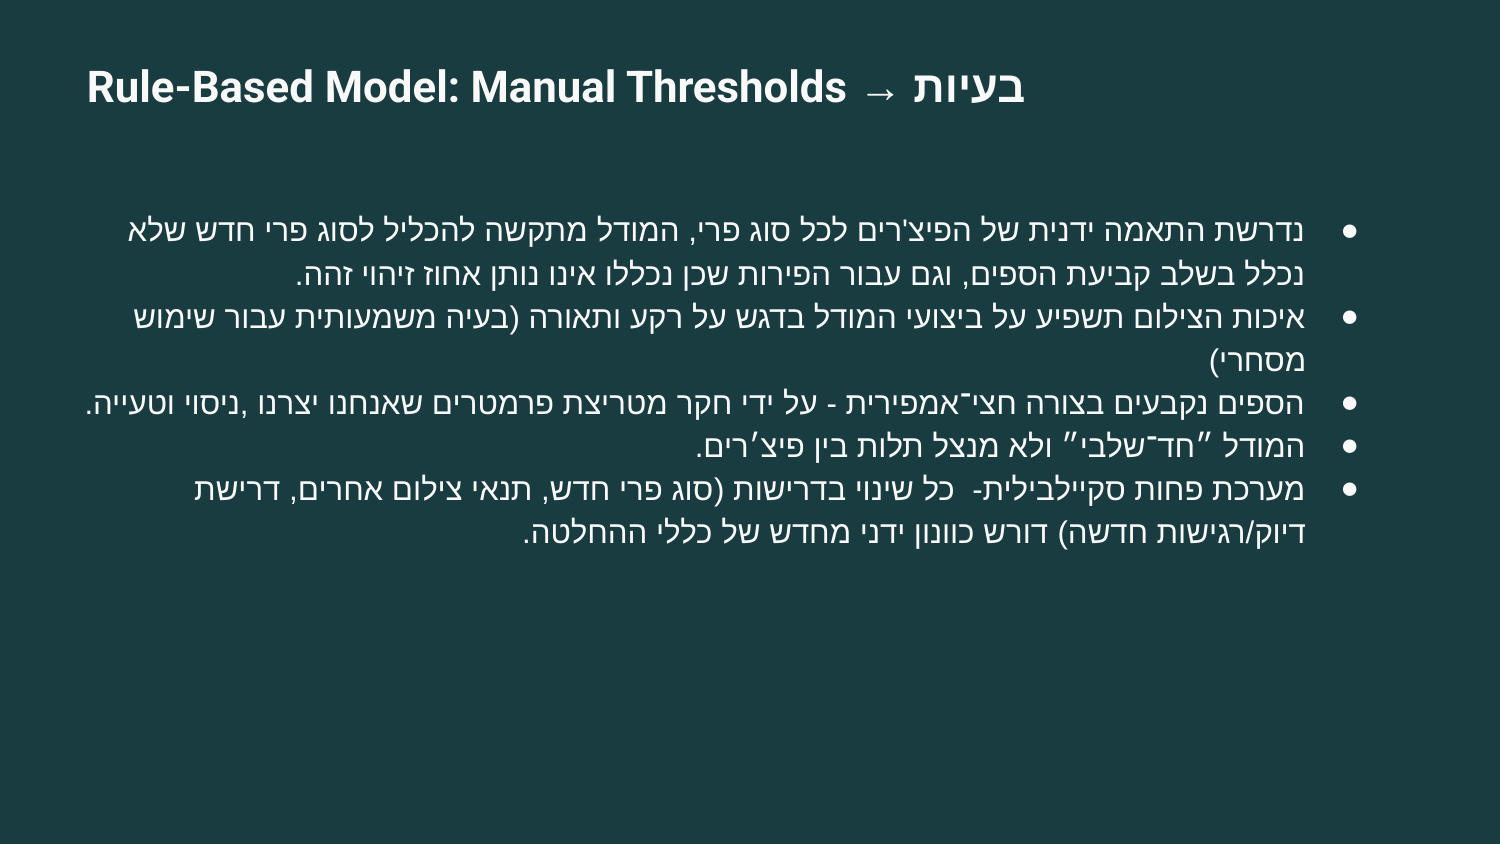

Rule-Based Model: Manual Thresholds → בעיות

# נדרשת התאמה ידנית של הפיצ'רים לכל סוג פרי, המודל מתקשה להכליל לסוג פרי חדש שלא נכלל בשלב קביעת הספים, וגם עבור הפירות שכן נכללו אינו נותן אחוז זיהוי זהה.
איכות הצילום תשפיע על ביצועי המודל בדגש על רקע ותאורה (בעיה משמעותית עבור שימוש מסחרי)
הספים נקבעים בצורה חצי־אמפירית - על ידי חקר מטריצת פרמטרים שאנחנו יצרנו ,ניסוי וטעייה.
המודל ״חד־שלבי״ ולא מנצל תלות בין פיצ׳רים.
מערכת פחות סקיילבילית-  כל שינוי בדרישות (סוג פרי חדש, תנאי צילום אחרים, דרישת דיוק/רגישות חדשה) דורש כוונון ידני מחדש של כללי ההחלטה.